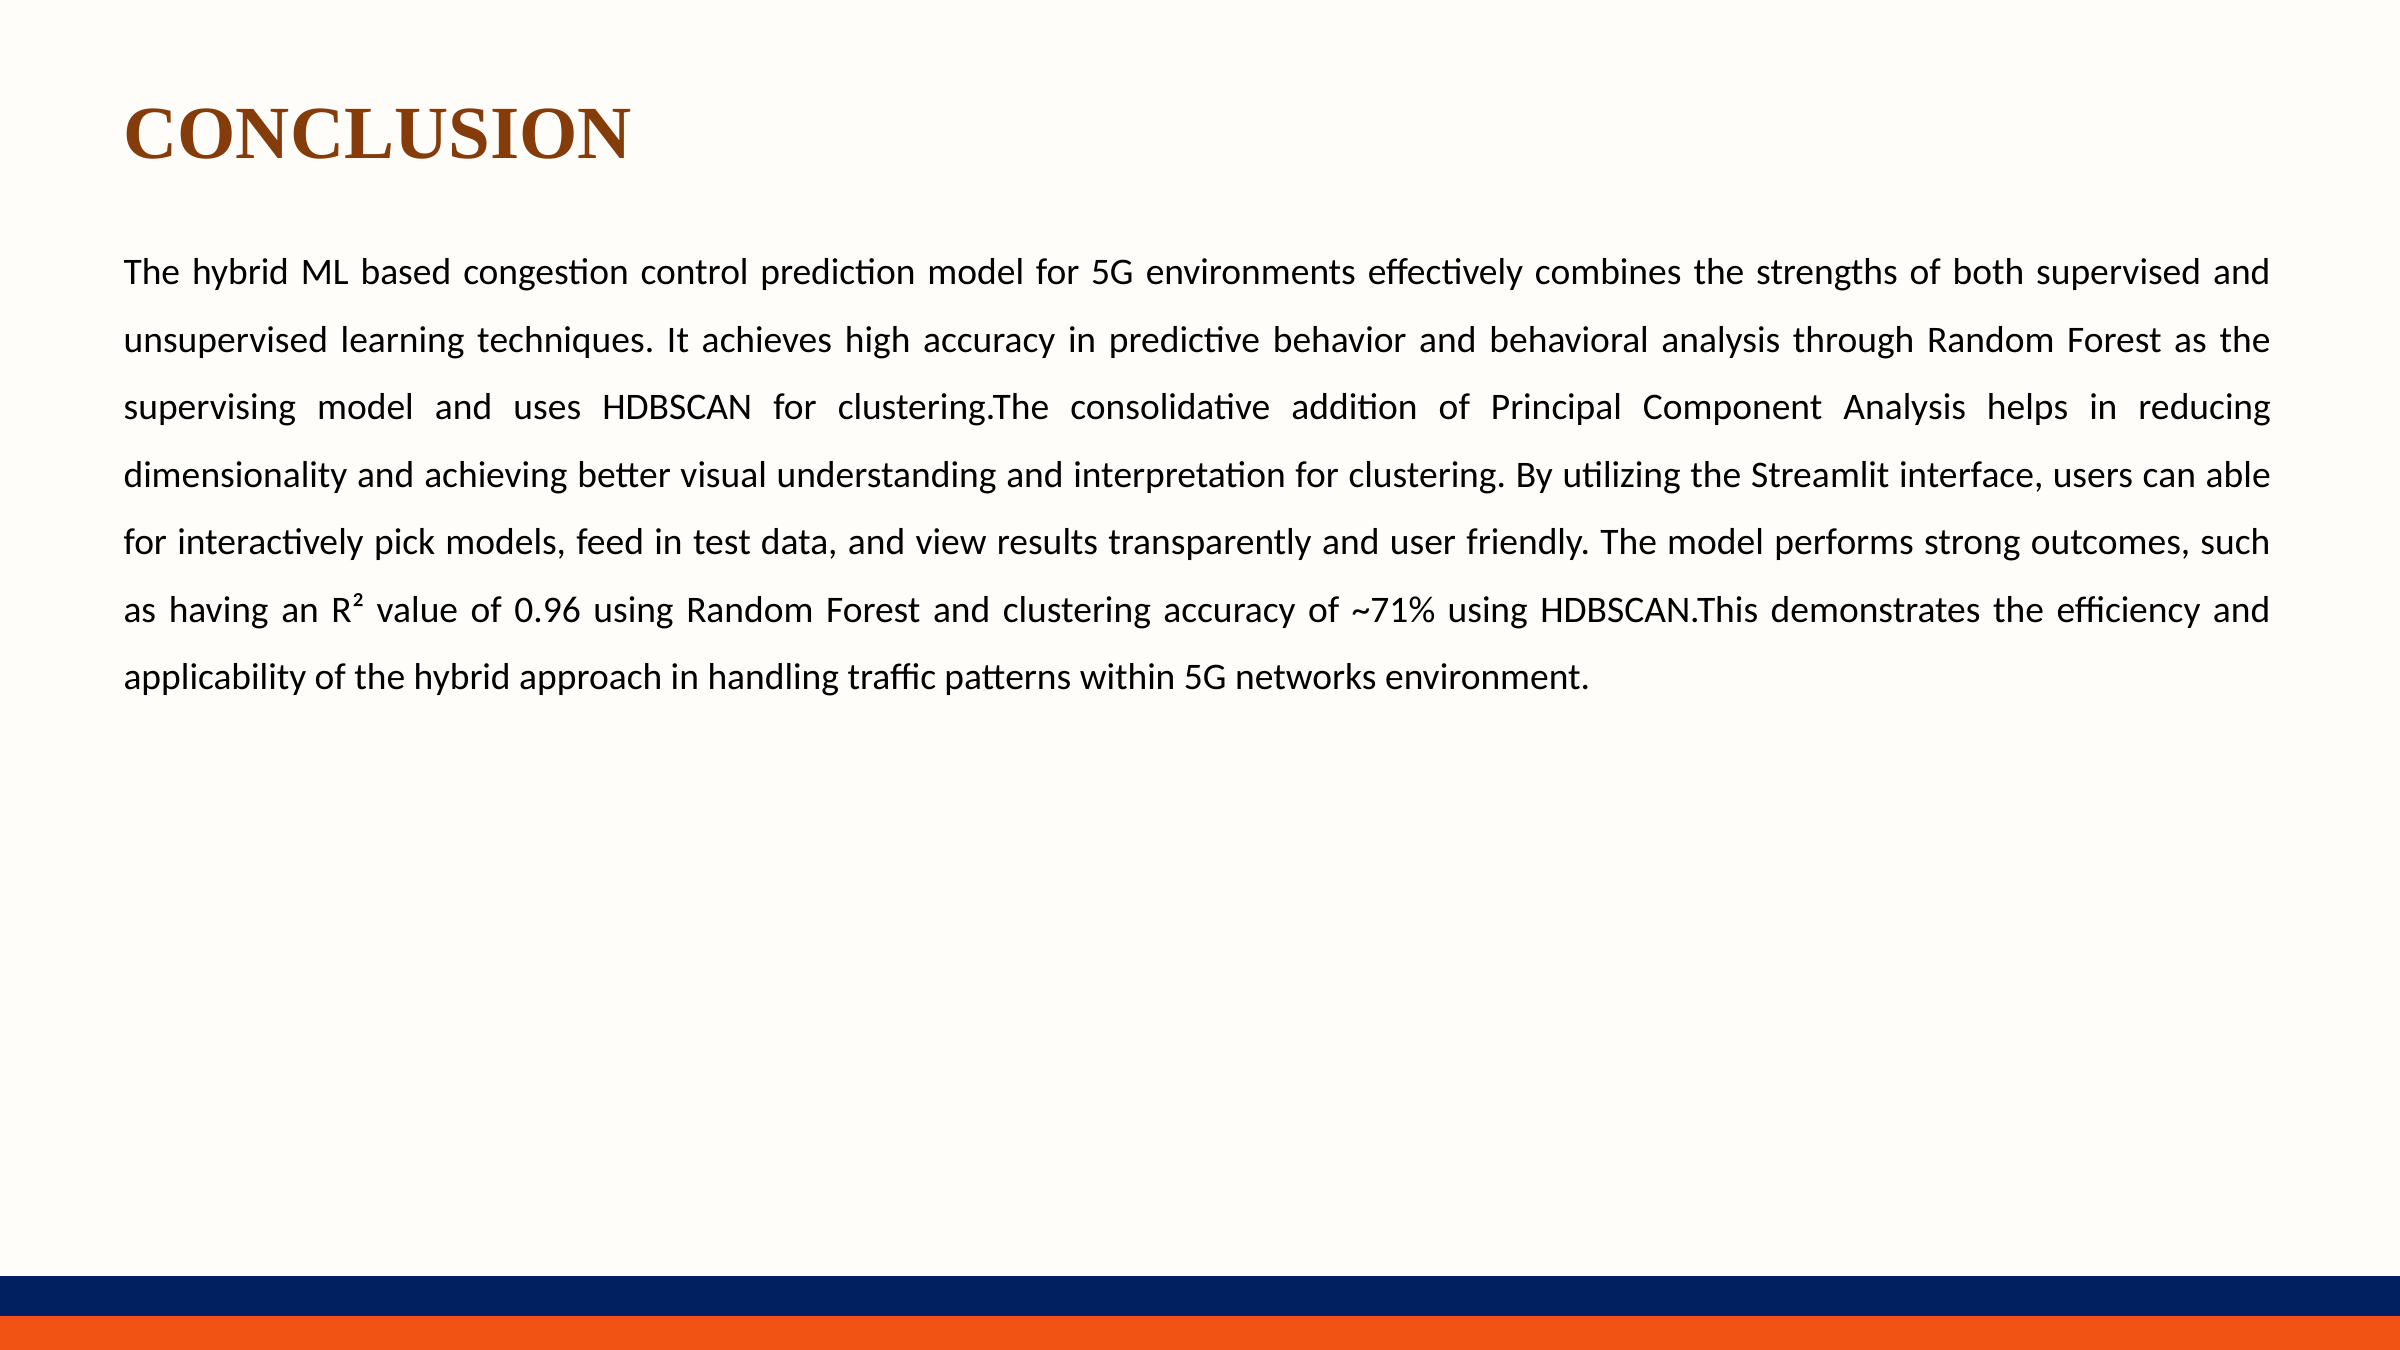

CONCLUSION
The hybrid ML based congestion control prediction model for 5G environments effectively combines the strengths of both supervised and unsupervised learning techniques. It achieves high accuracy in predictive behavior and behavioral analysis through Random Forest as the supervising model and uses HDBSCAN for clustering.The consolidative addition of Principal Component Analysis helps in reducing dimensionality and achieving better visual understanding and interpretation for clustering. By utilizing the Streamlit interface, users can able for interactively pick models, feed in test data, and view results transparently and user friendly. The model performs strong outcomes, such as having an R² value of 0.96 using Random Forest and clustering accuracy of ~71% using HDBSCAN.This demonstrates the efficiency and applicability of the hybrid approach in handling traffic patterns within 5G networks environment.